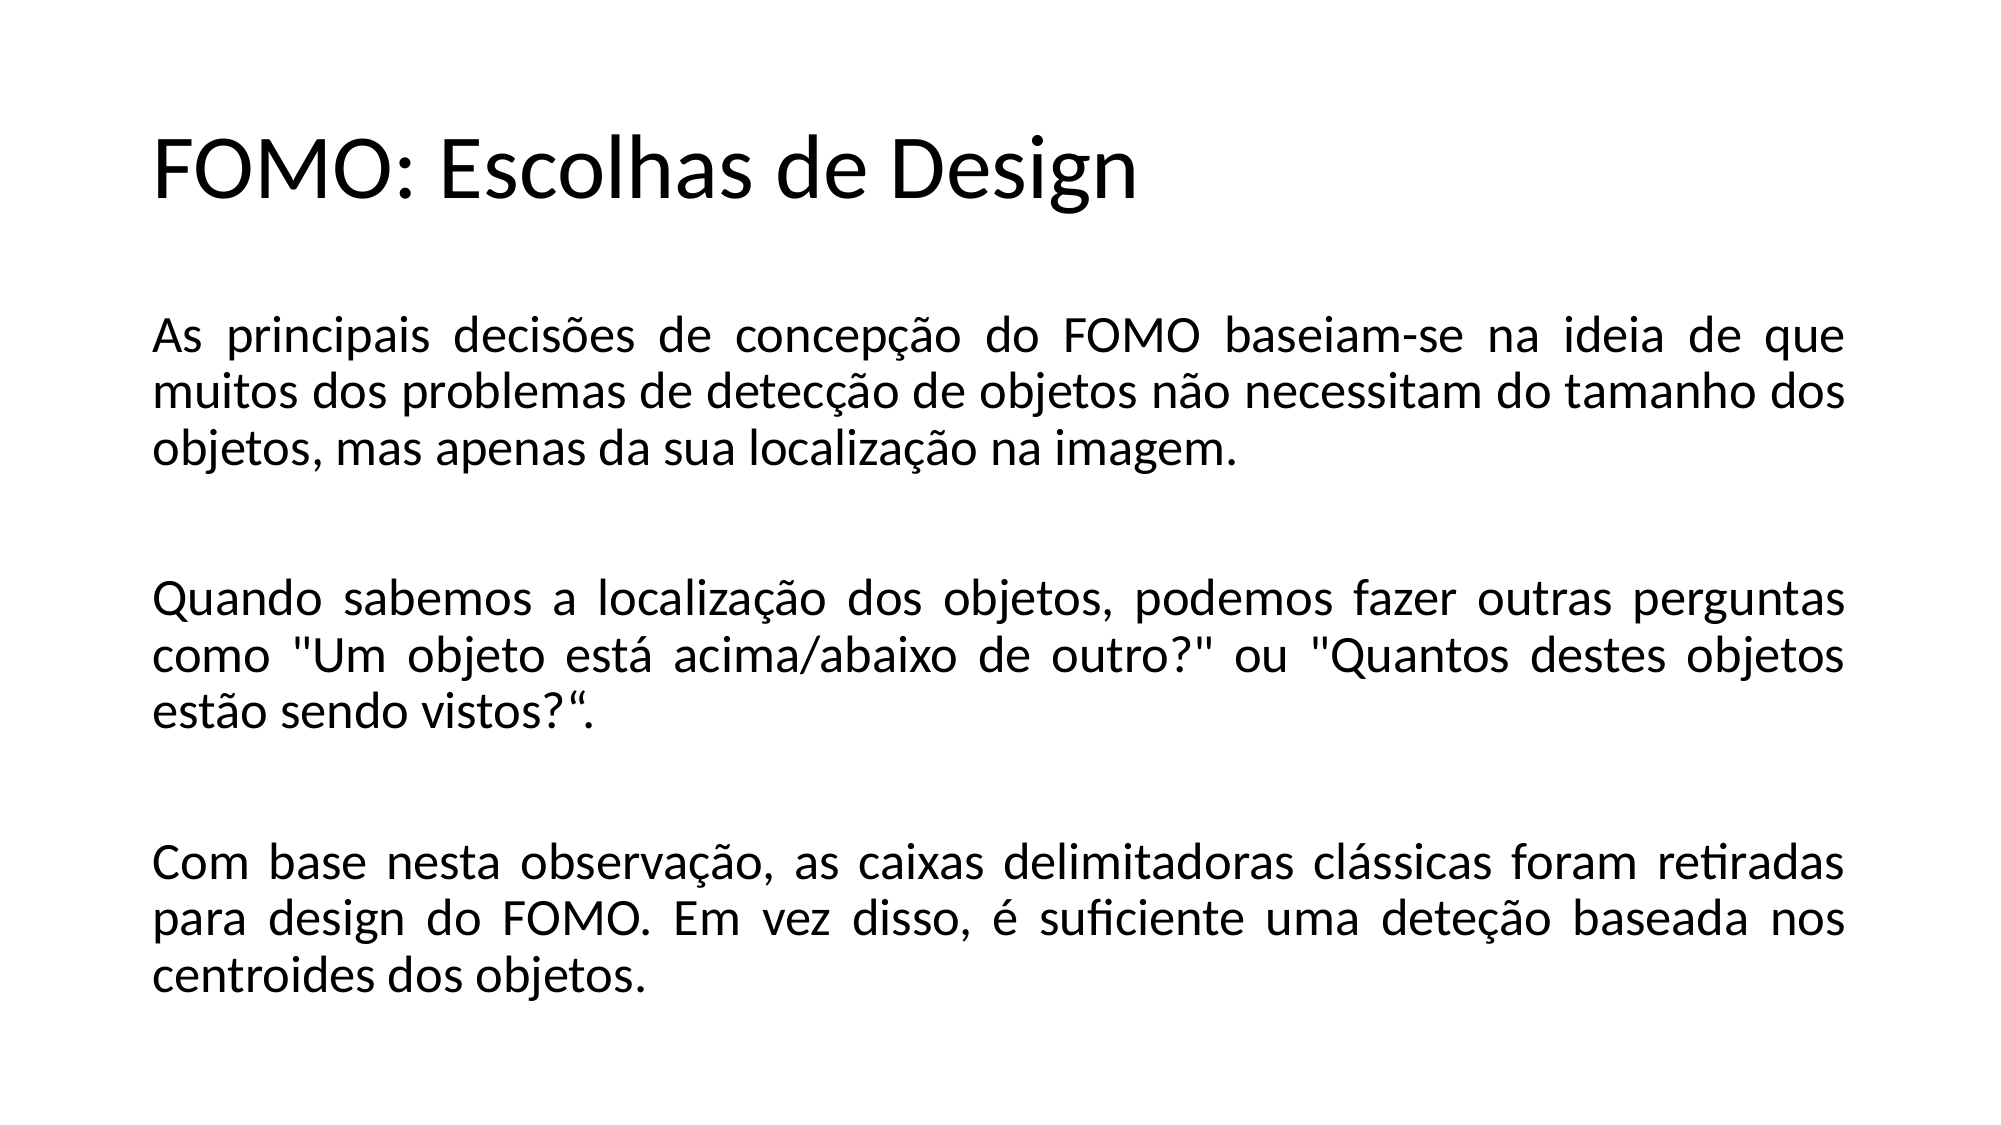

# FOMO: Escolhas de Design
As principais decisões de concepção do FOMO baseiam-se na ideia de que muitos dos problemas de detecção de objetos não necessitam do tamanho dos objetos, mas apenas da sua localização na imagem.

Quando sabemos a localização dos objetos, podemos fazer outras perguntas como "Um objeto está acima/abaixo de outro?" ou "Quantos destes objetos estão sendo vistos?“.

Com base nesta observação, as caixas delimitadoras clássicas foram retiradas para design do FOMO. Em vez disso, é suficiente uma deteção baseada nos centroides dos objetos.